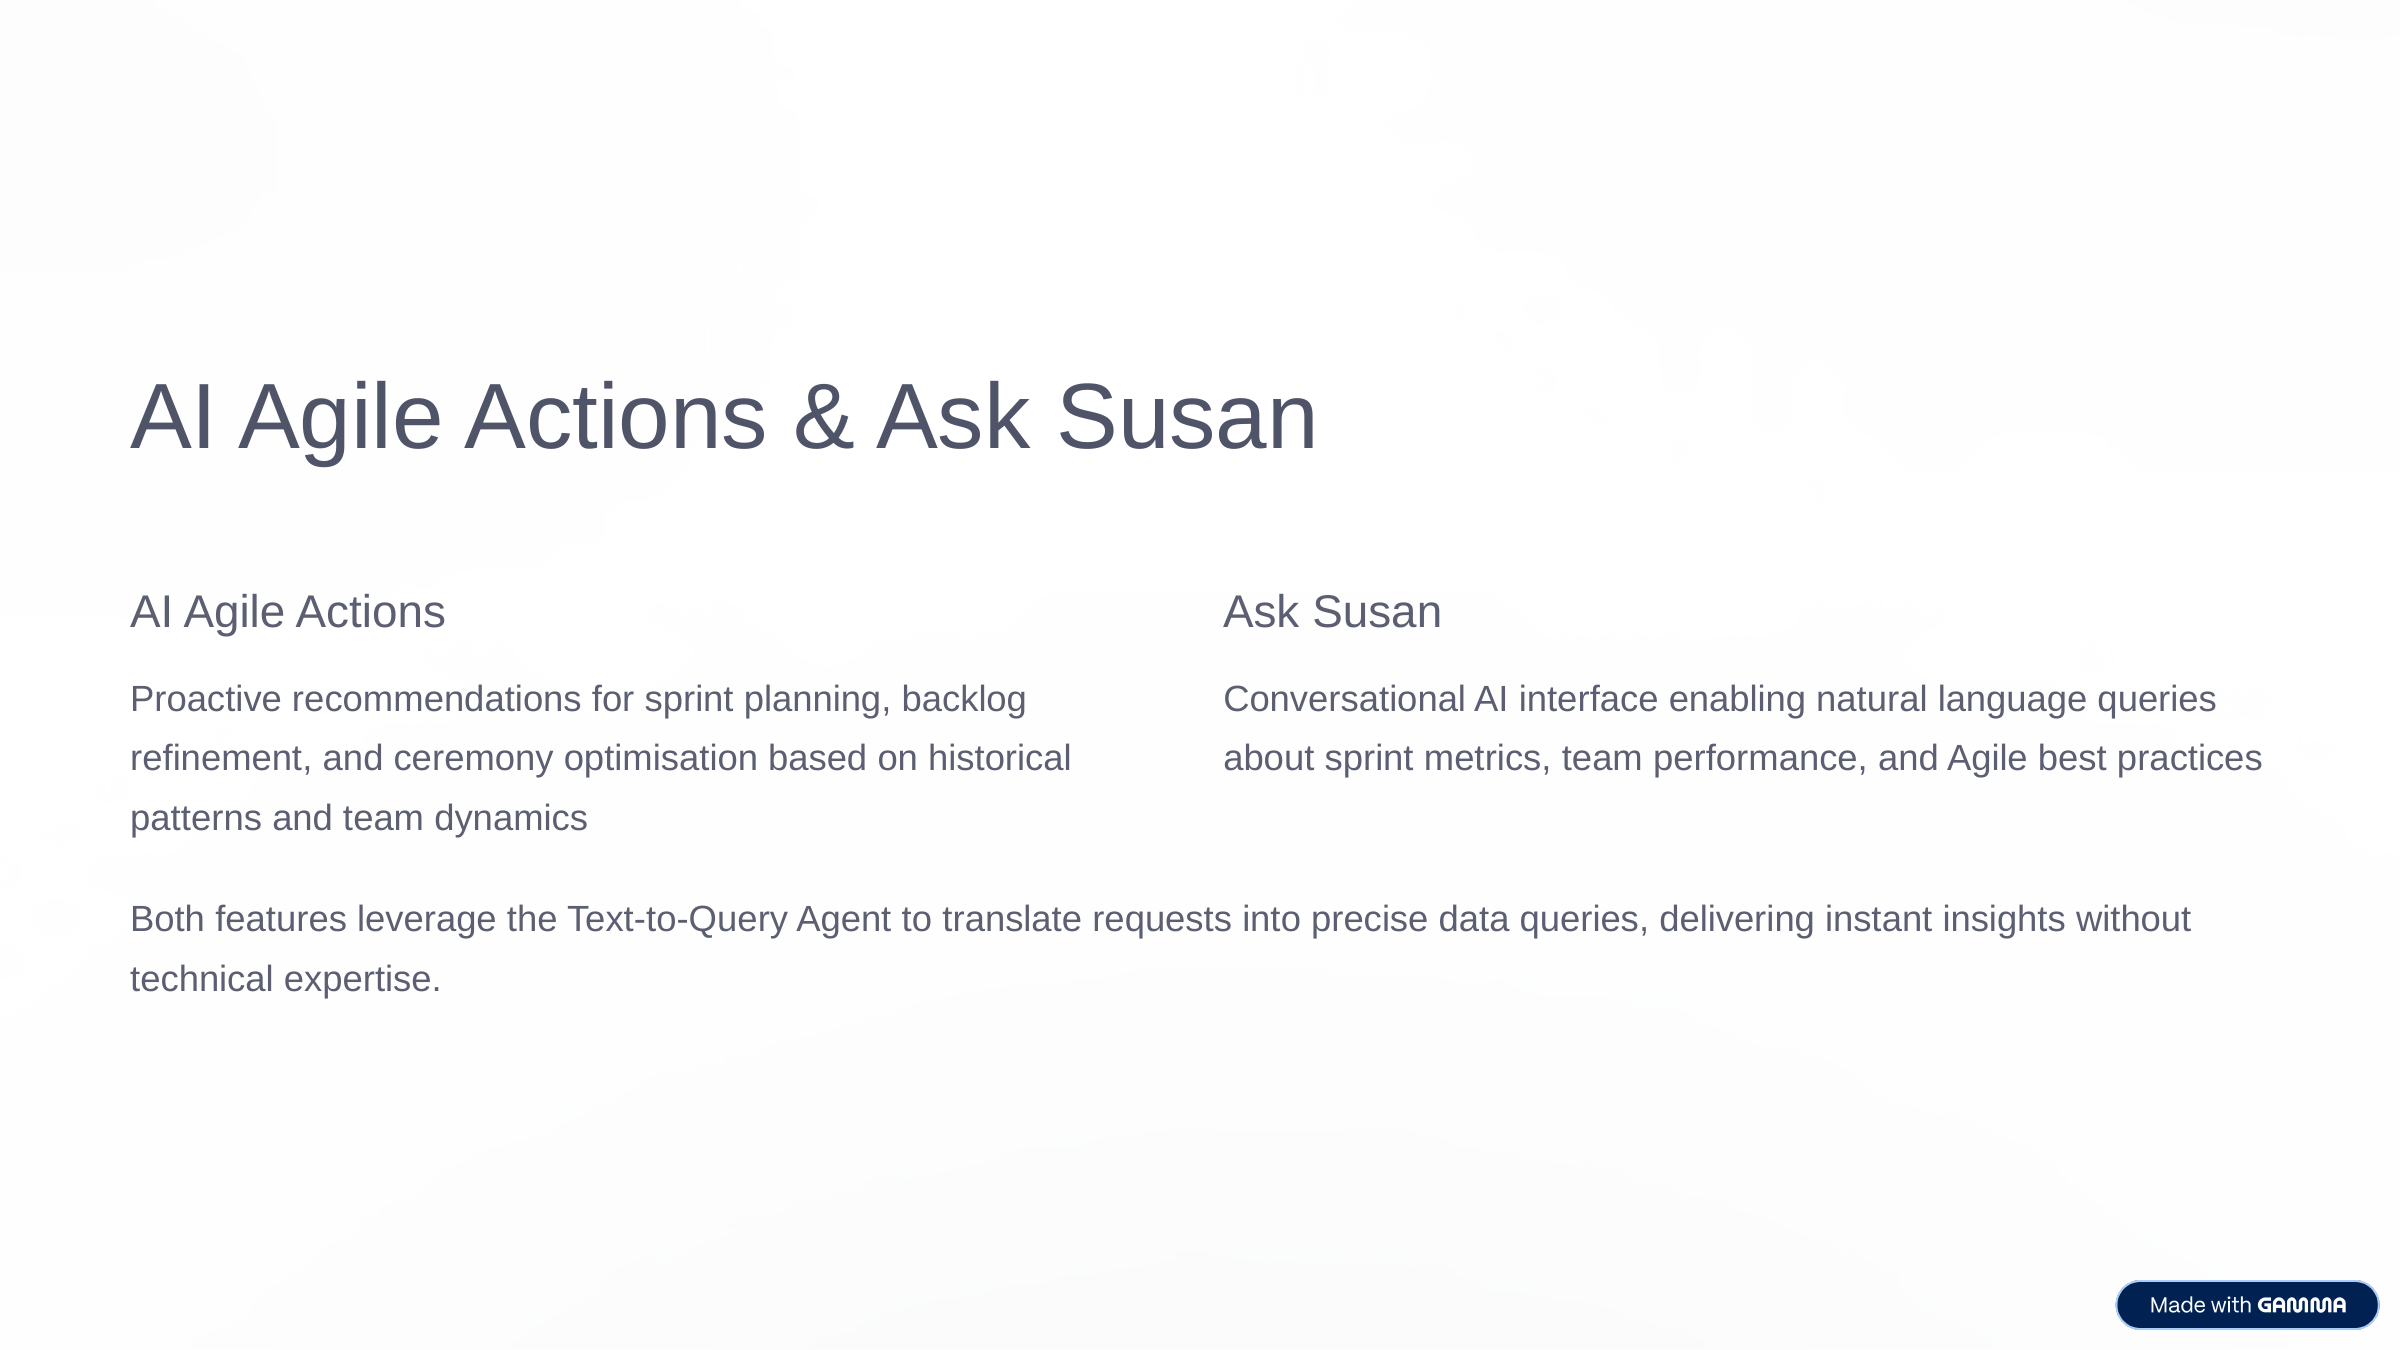

AI Agile Actions & Ask Susan
AI Agile Actions
Ask Susan
Proactive recommendations for sprint planning, backlog refinement, and ceremony optimisation based on historical patterns and team dynamics
Conversational AI interface enabling natural language queries about sprint metrics, team performance, and Agile best practices
Both features leverage the Text-to-Query Agent to translate requests into precise data queries, delivering instant insights without technical expertise.